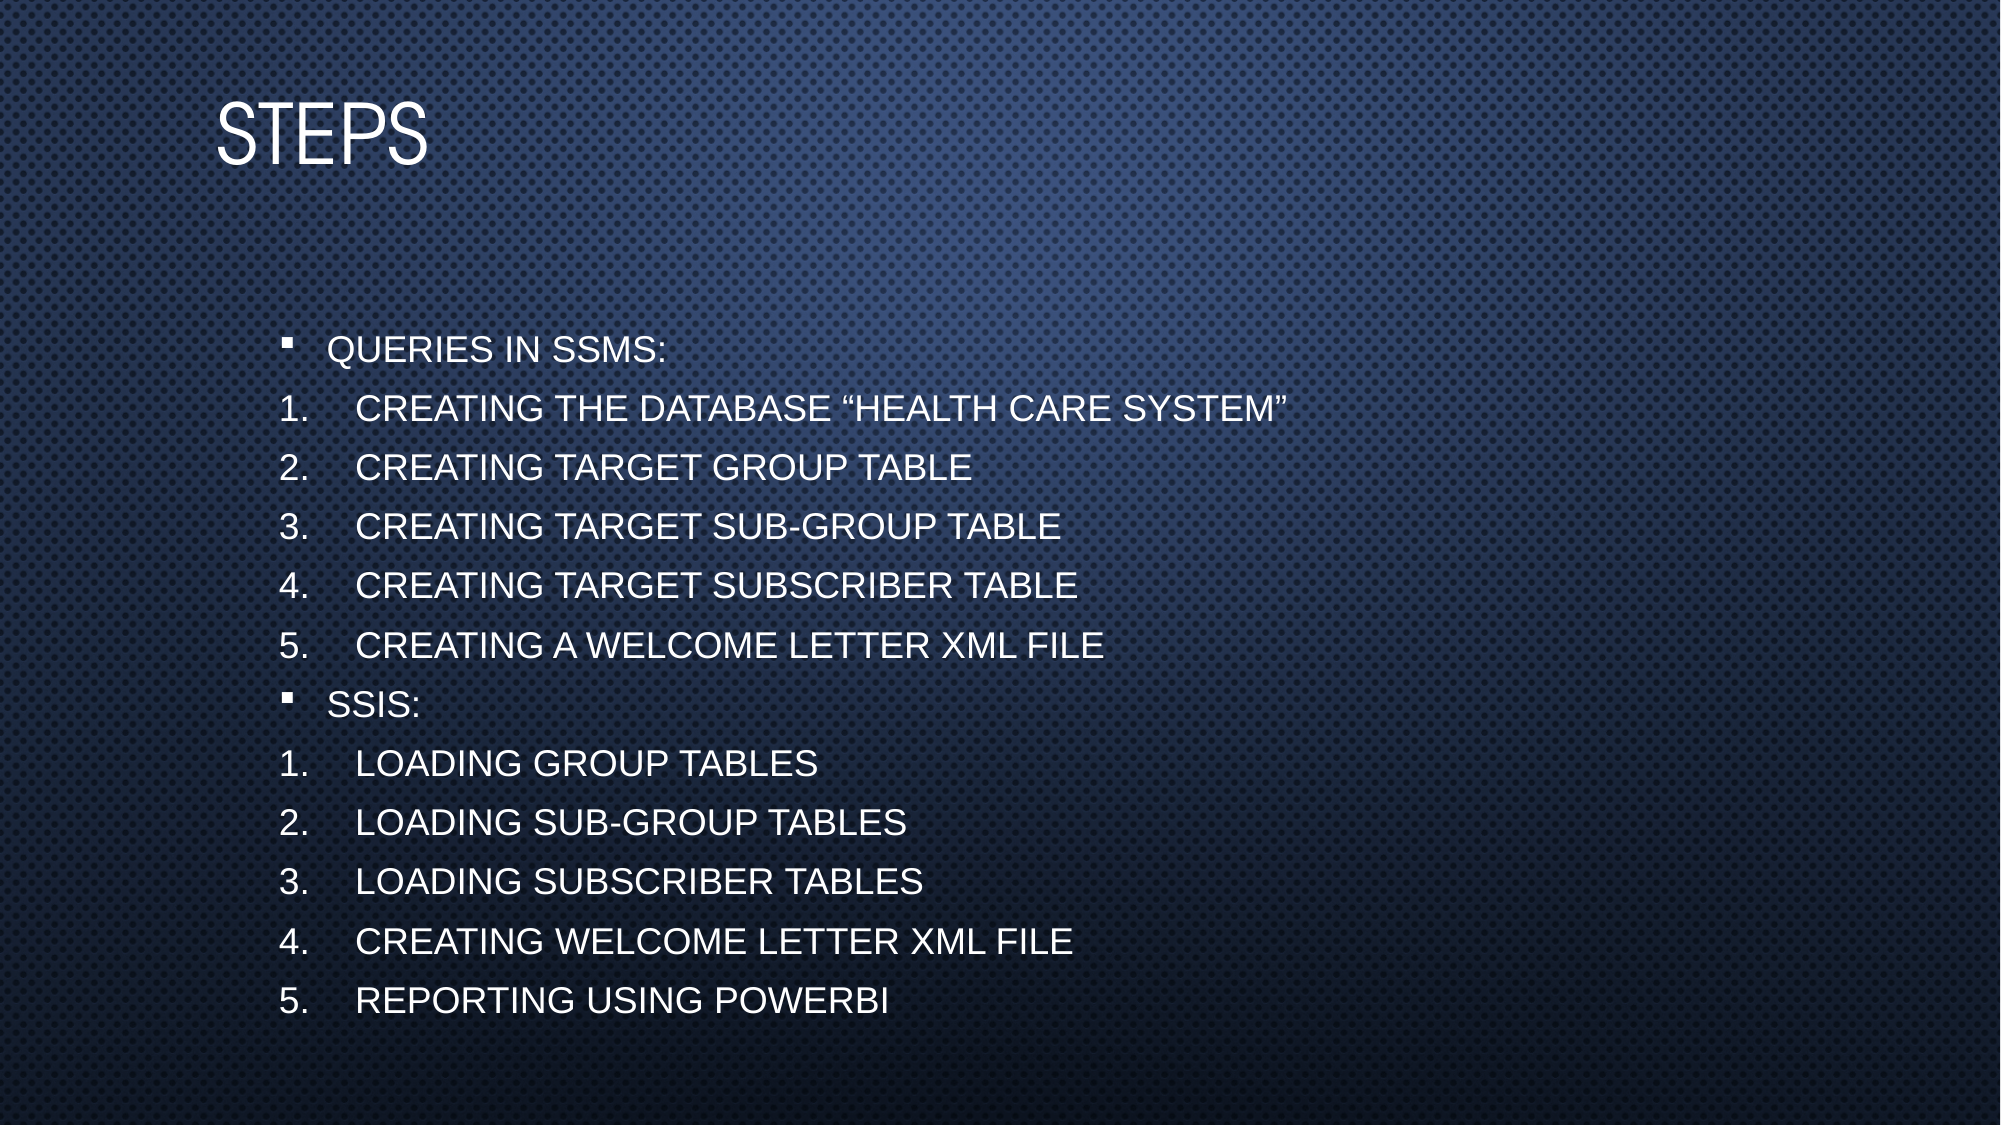

# Steps

Queries in SSMS:
Creating the database “Health Care System”
Creating Target Group table
Creating Target Sub-Group table
Creating Target Subscriber table
Creating a Welcome letter XML file
SSIS:
Loading Group Tables
Loading Sub-Group Tables
Loading Subscriber Tables
Creating Welcome Letter XML file
Reporting Using PowerBI